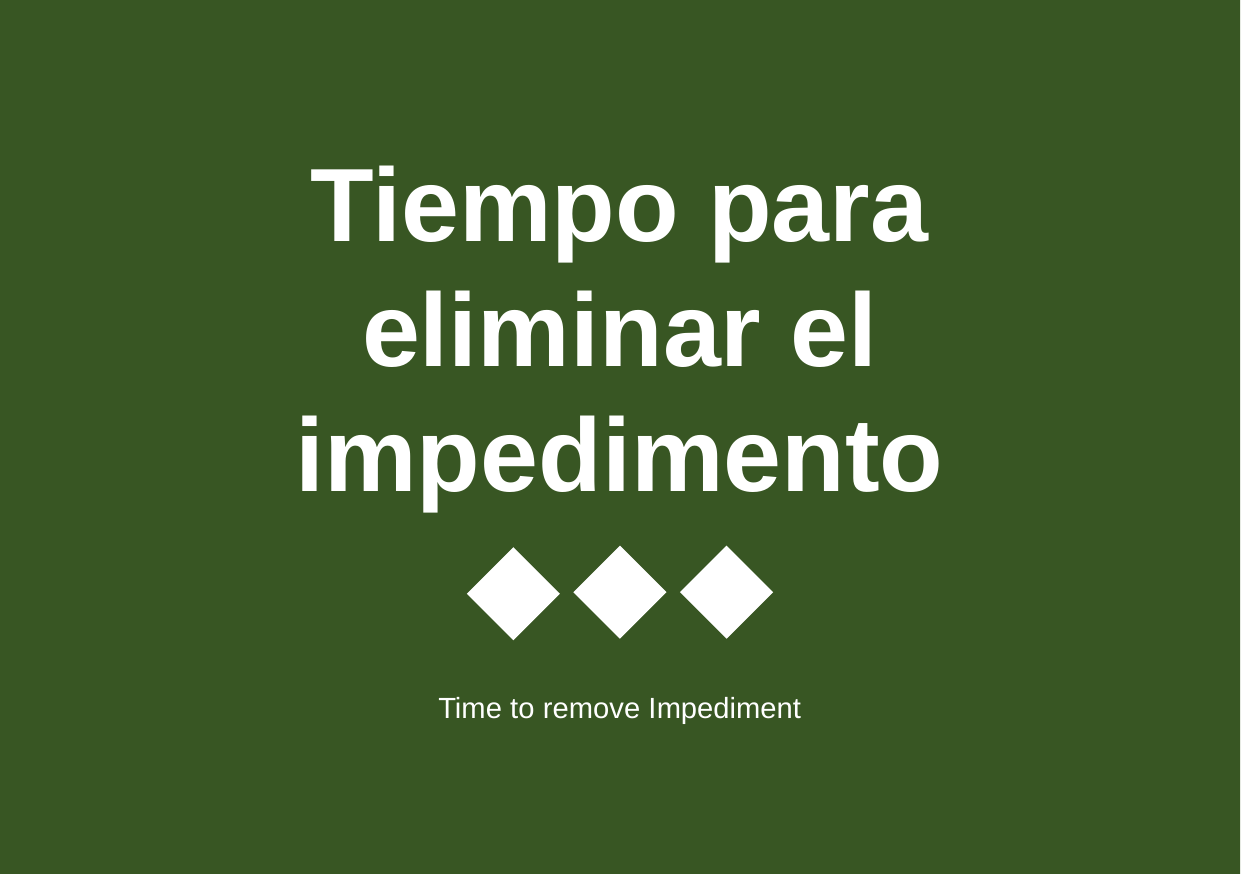

Tiempo para eliminar el impedimento

Time to remove Impediment